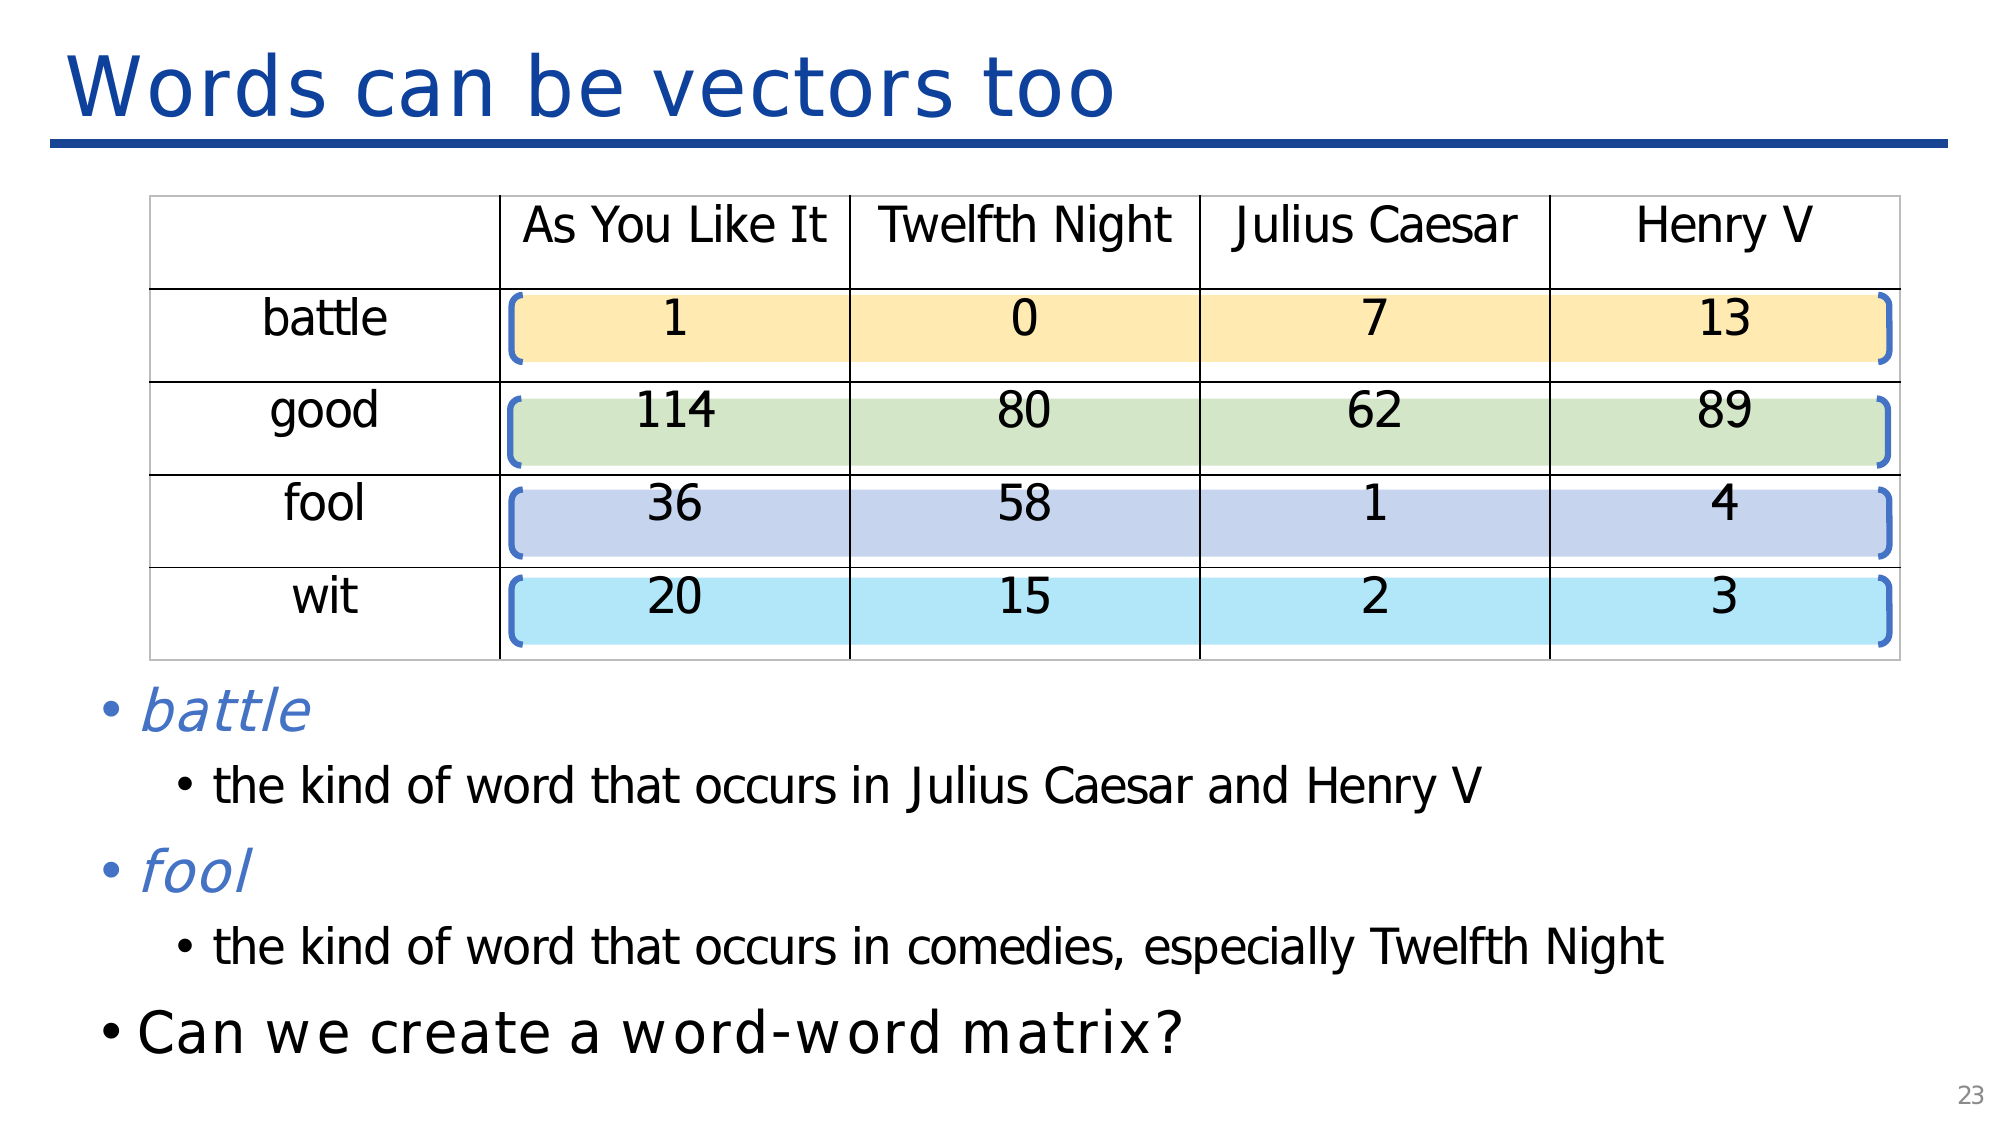

# Words can be vectors too
|  | As You Like It | Twelfth Night | Julius Caesar | Henry V |
| --- | --- | --- | --- | --- |
| battle | 1 | 0 | 7 | 13 |
| good | 114 | 80 | 62 | 89 |
| fool | 36 | 58 | 1 | 4 |
| wit | 20 | 15 | 2 | 3 |

battle
the kind of word that occurs in Julius Caesar and Henry V
fool
the kind of word that occurs in comedies, especially Twelfth Night
Can we create a word-word matrix?
23